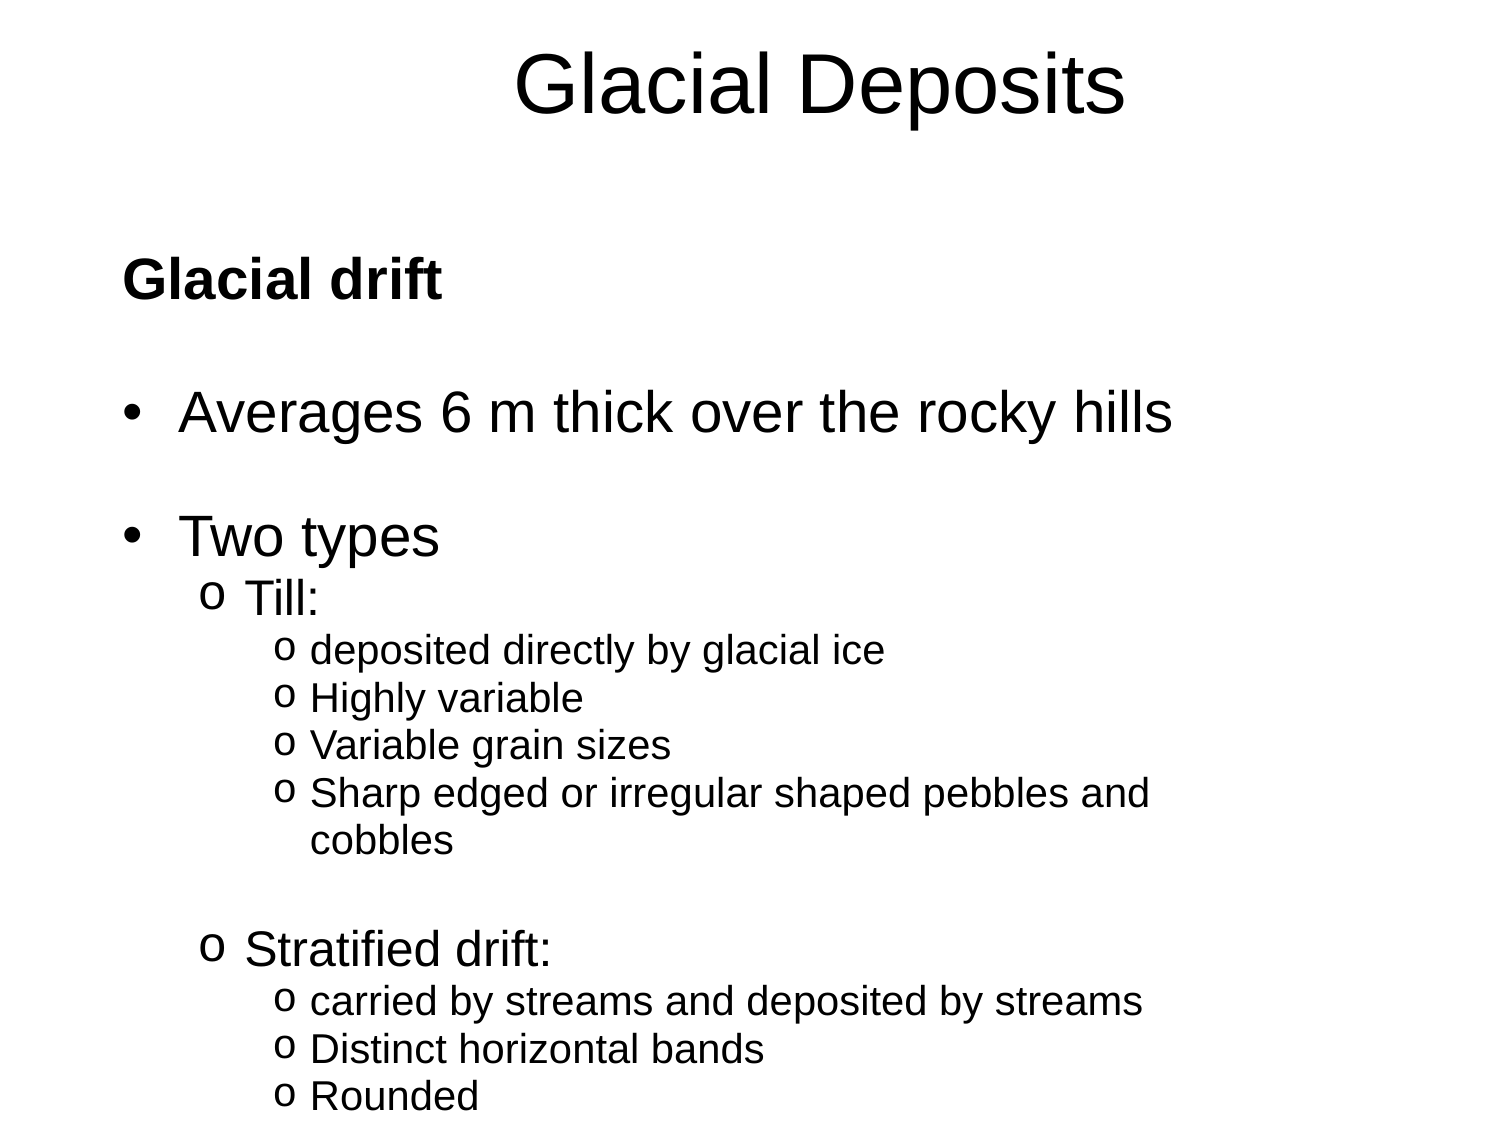

# Glacial Deposits

Glacial drift

Averages 6 m thick over the rocky hills

Two types
Till:
deposited directly by glacial ice
Highly variable
Variable grain sizes
Sharp edged or irregular shaped pebbles and cobbles

Stratified drift:
carried by streams and deposited by streams
Distinct horizontal bands
Rounded